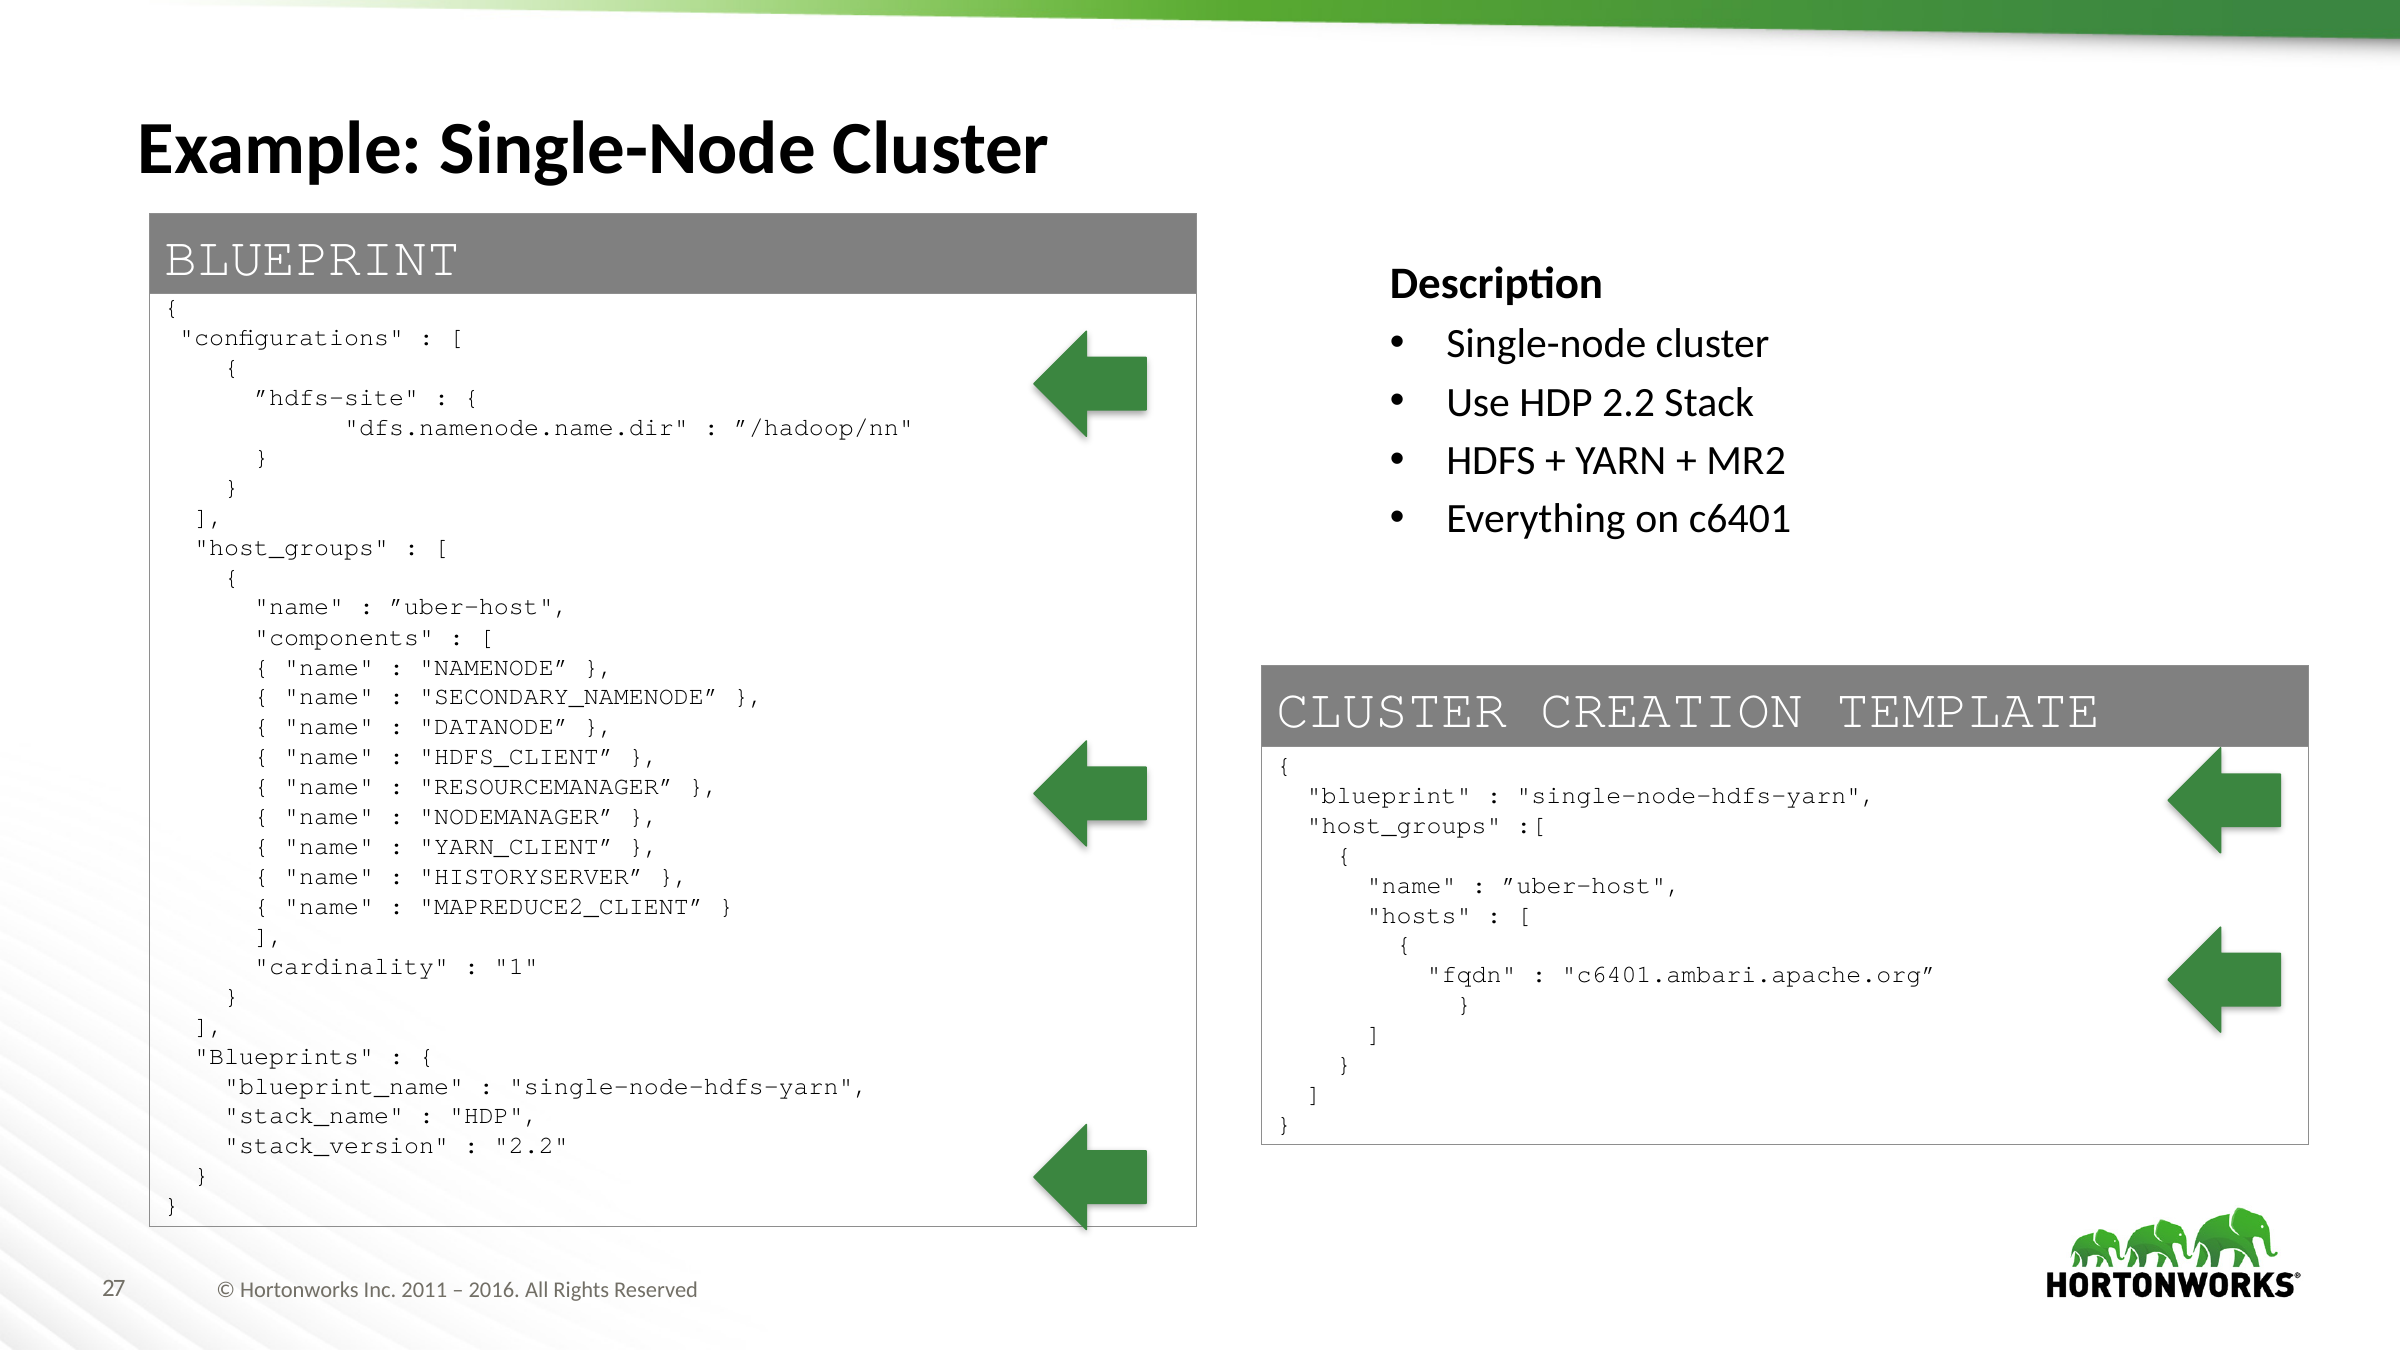

# Example: Single-Node Cluster
BLUEPRINT
Description
Single-node cluster
Use HDP 2.2 Stack
HDFS + YARN + MR2
Everything on c6401
{
 "configurations" : [
    {
      ”hdfs-site" : {
	  "dfs.namenode.name.dir" : ”/hadoop/nn"
      }
    }
  ],
  "host_groups" : [
    {
      "name" : ”uber-host",
      "components" : [
      { "name" : "NAMENODE” },
      { "name" : "SECONDARY_NAMENODE” },
      { "name" : "DATANODE” },
      { "name" : "HDFS_CLIENT” },
      { "name" : "RESOURCEMANAGER” },
      { "name" : "NODEMANAGER” },
      { "name" : "YARN_CLIENT” },
      { "name" : "HISTORYSERVER” },
      { "name" : "MAPREDUCE2_CLIENT” }
      ],
      "cardinality" : "1"
    }
  ],
  "Blueprints" : {
    "blueprint_name" : "single-node-hdfs-yarn",
    "stack_name" : "HDP",
    "stack_version" : "2.2"
  }
}

CLUSTER CREATION TEMPLATE

{
  "blueprint" : "single-node-hdfs-yarn",
  "host_groups" :[
    {
      "name" : ”uber-host",
      "hosts" : [
        {
          "fqdn" : "c6401.ambari.apache.org”
	  }
      ]
    }
  ]
}